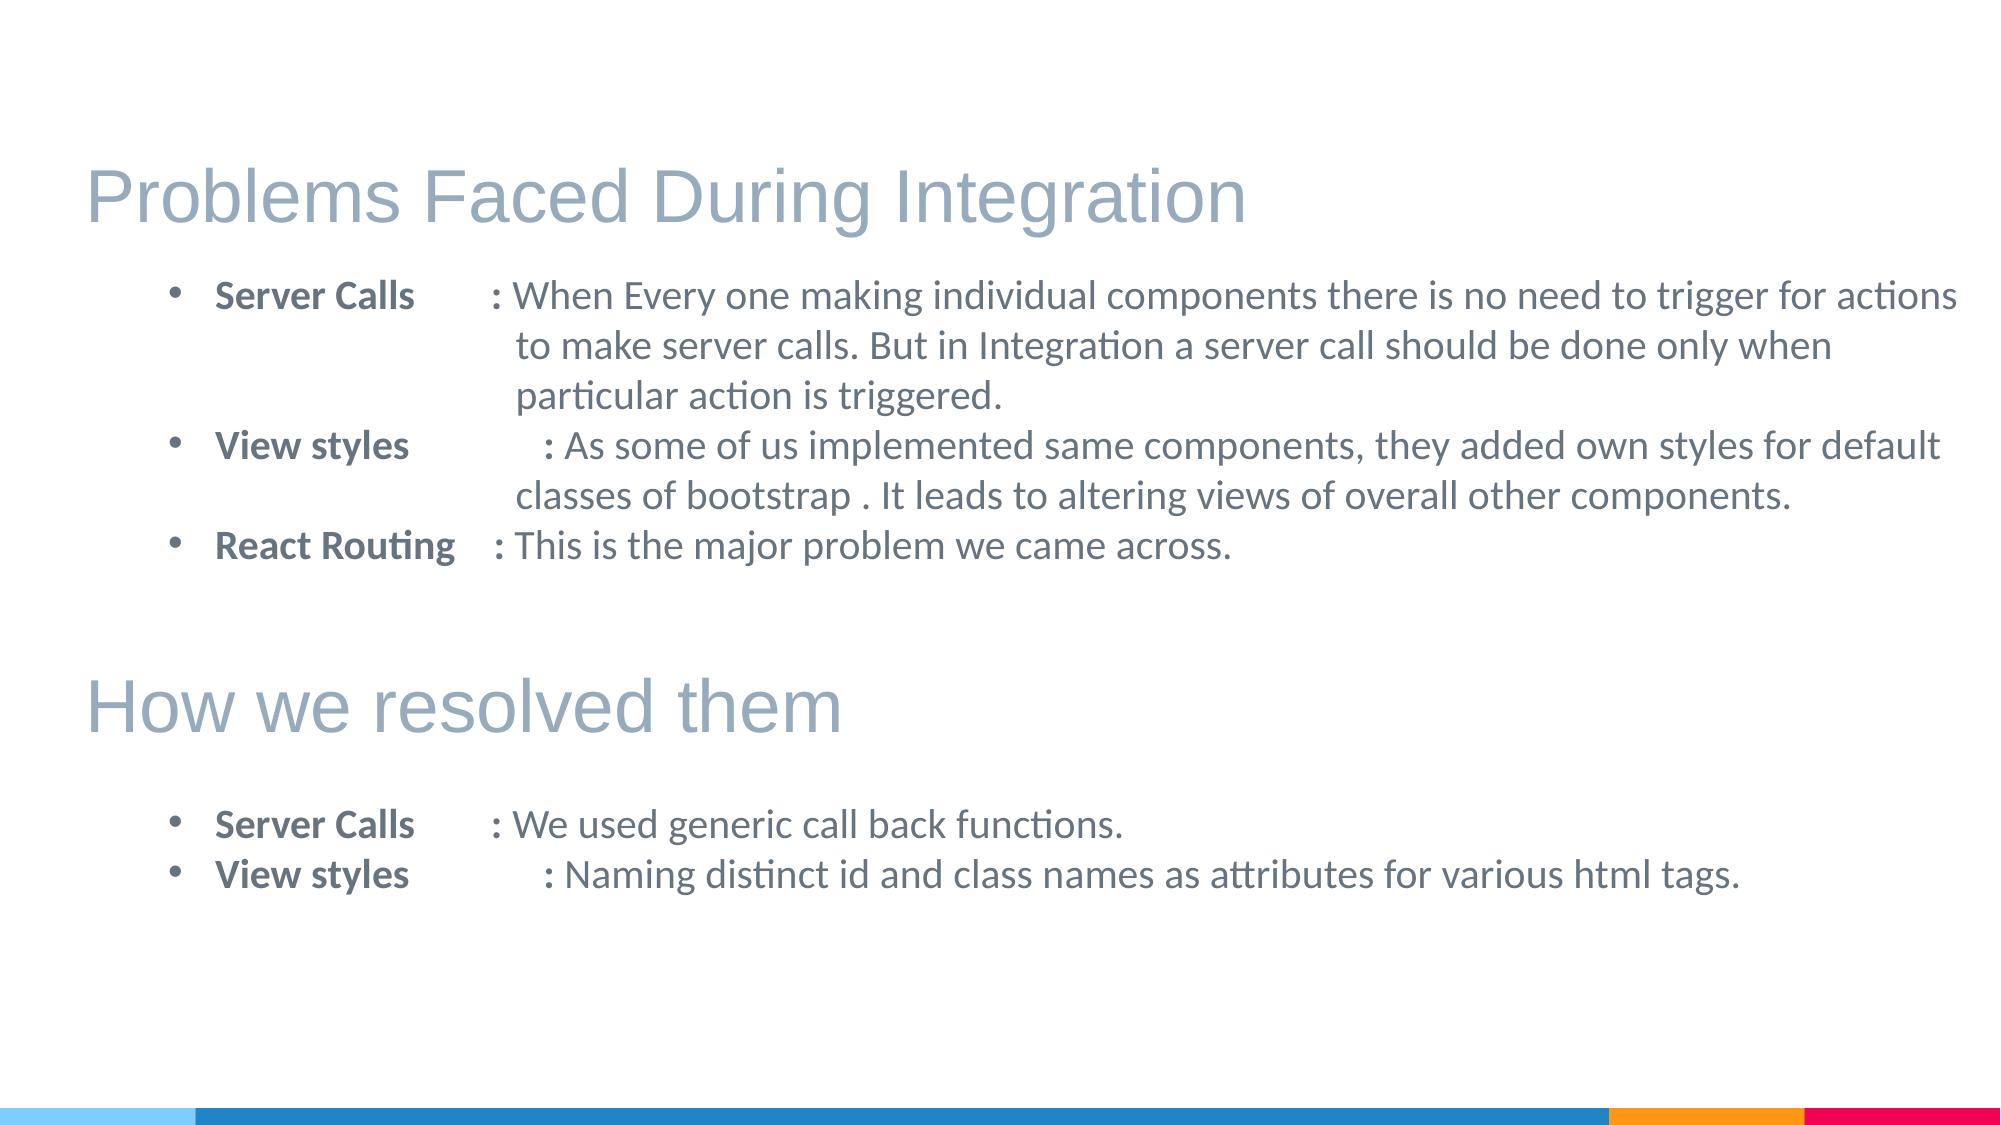

# Problems Faced During Integration
Server Calls        : When Every one making individual components there is no need to trigger for actions
		     to make server calls. But in Integration a server call should be done only when
		     particular action is triggered.
View styles 	   : As some of us implemented same components, they added own styles for default
		     classes of bootstrap . It leads to altering views of overall other components.
React Routing    : This is the major problem we came across.

How we resolved them
Server Calls        : We used generic call back functions.
View styles 	   : Naming distinct id and class names as attributes for various html tags.